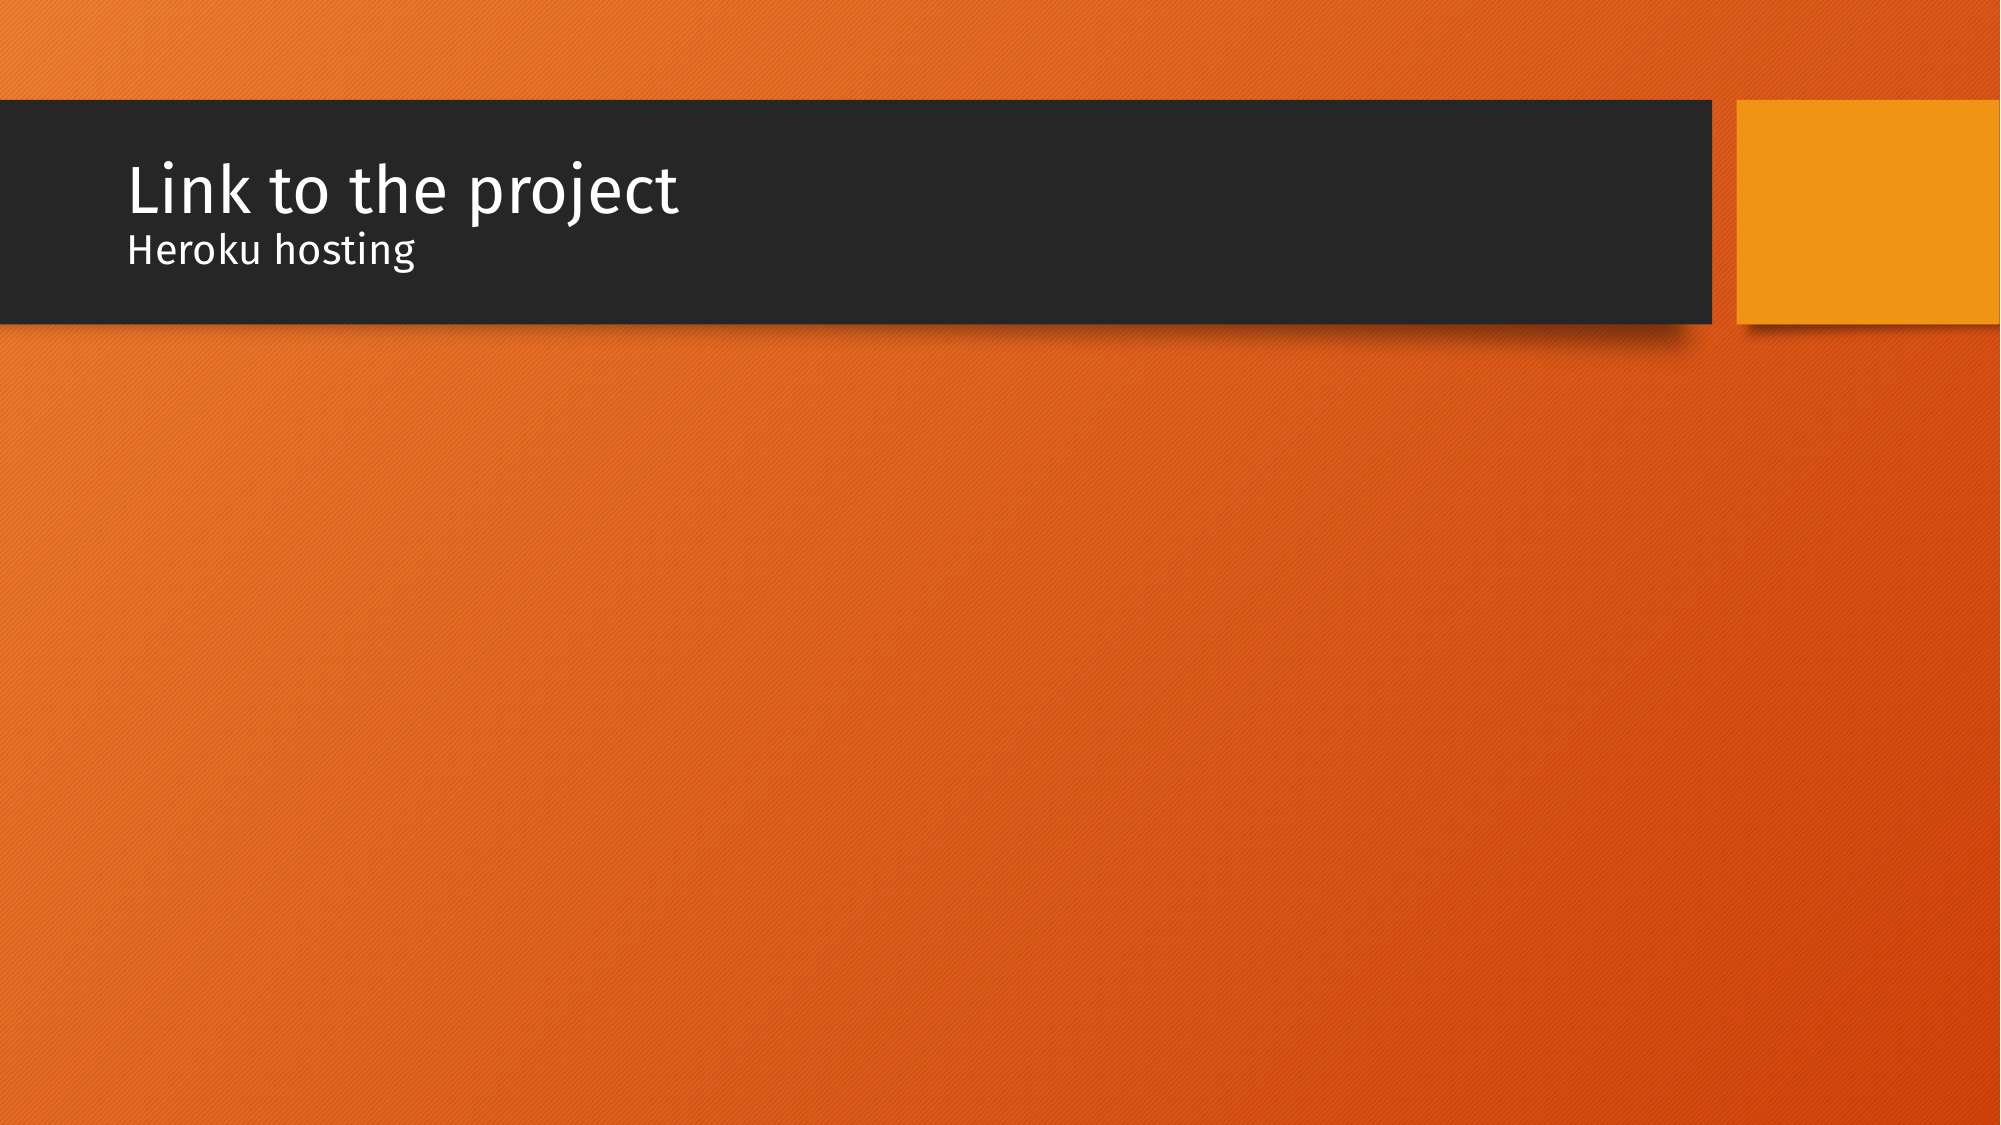

# Link to the project Heroku hosting